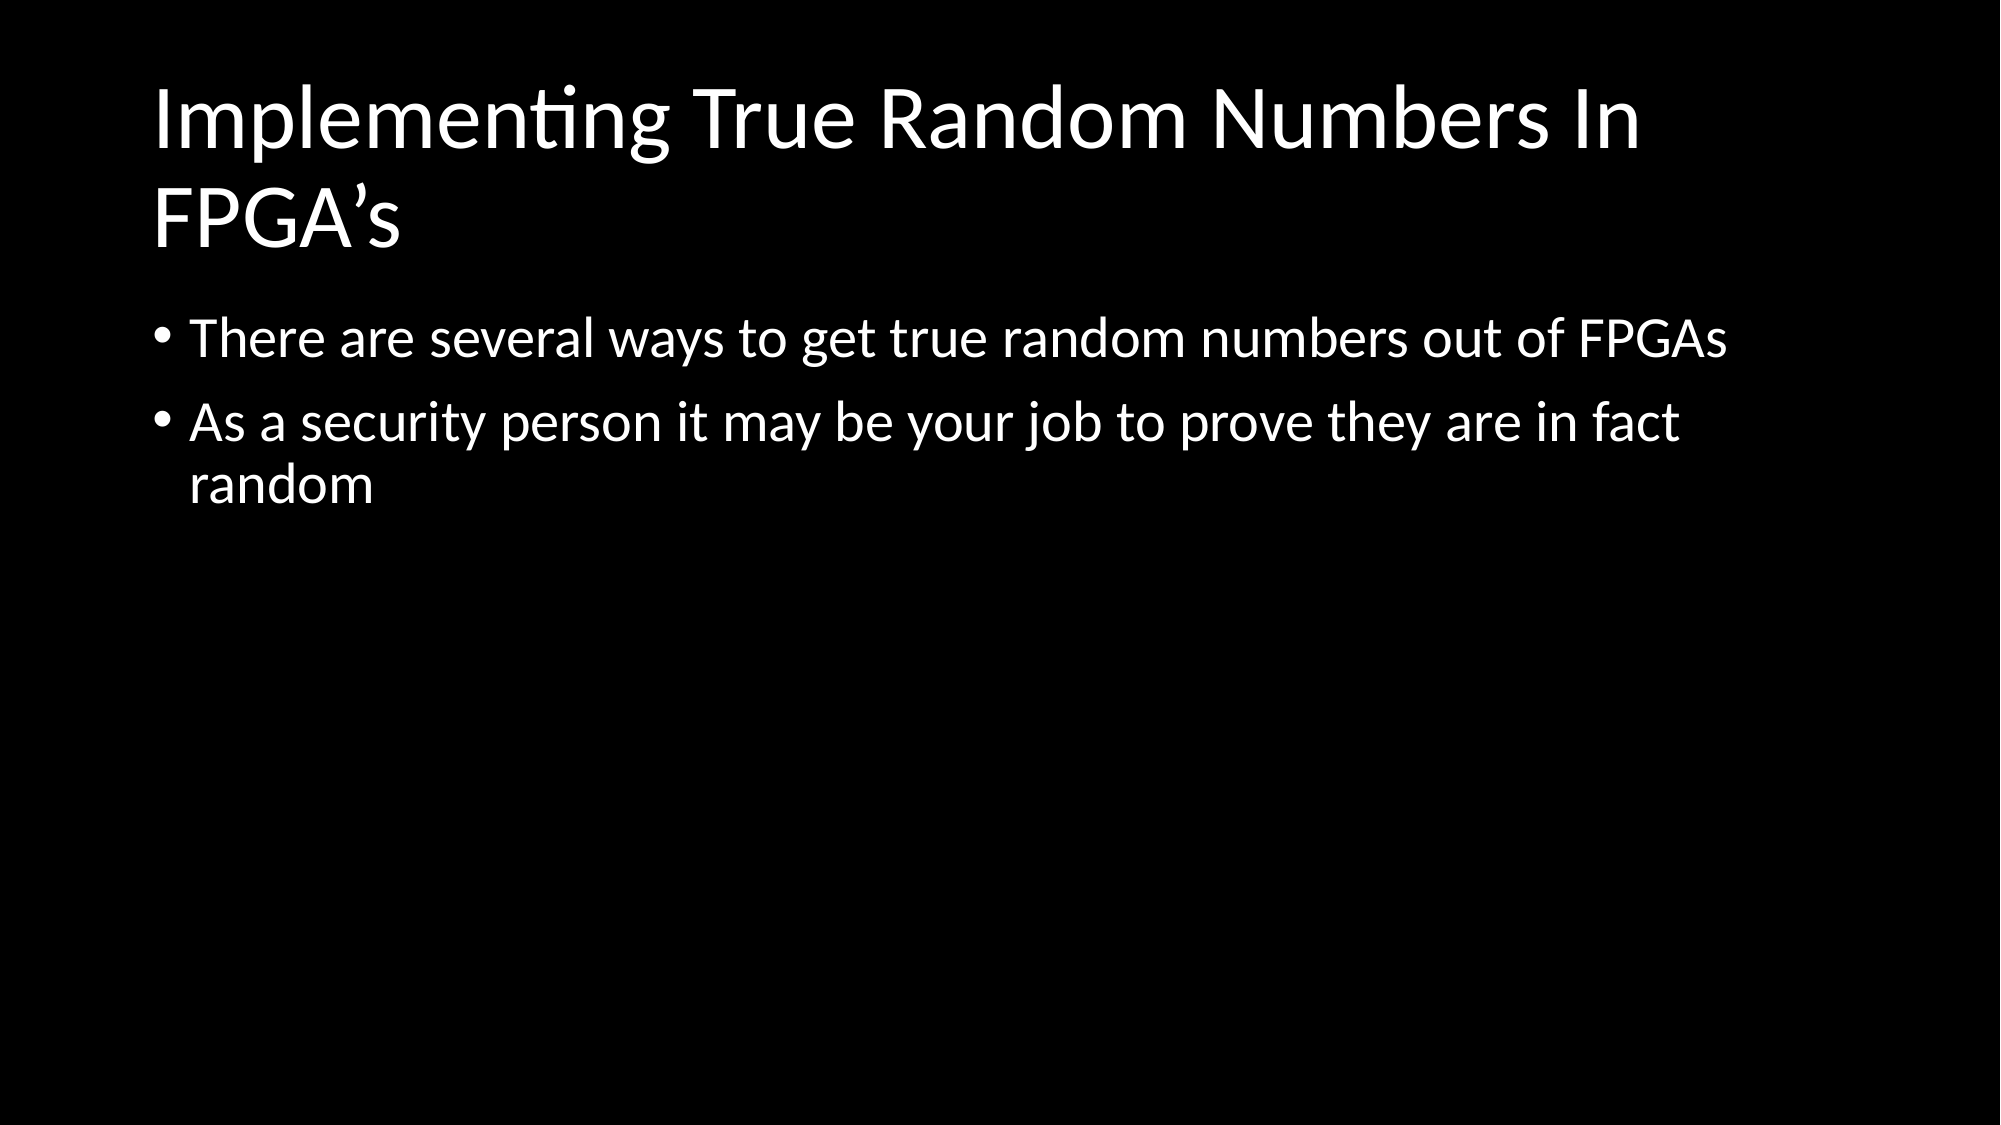

# Implementing True Random Numbers In FPGA’s
There are several ways to get true random numbers out of FPGAs
As a security person it may be your job to prove they are in fact random